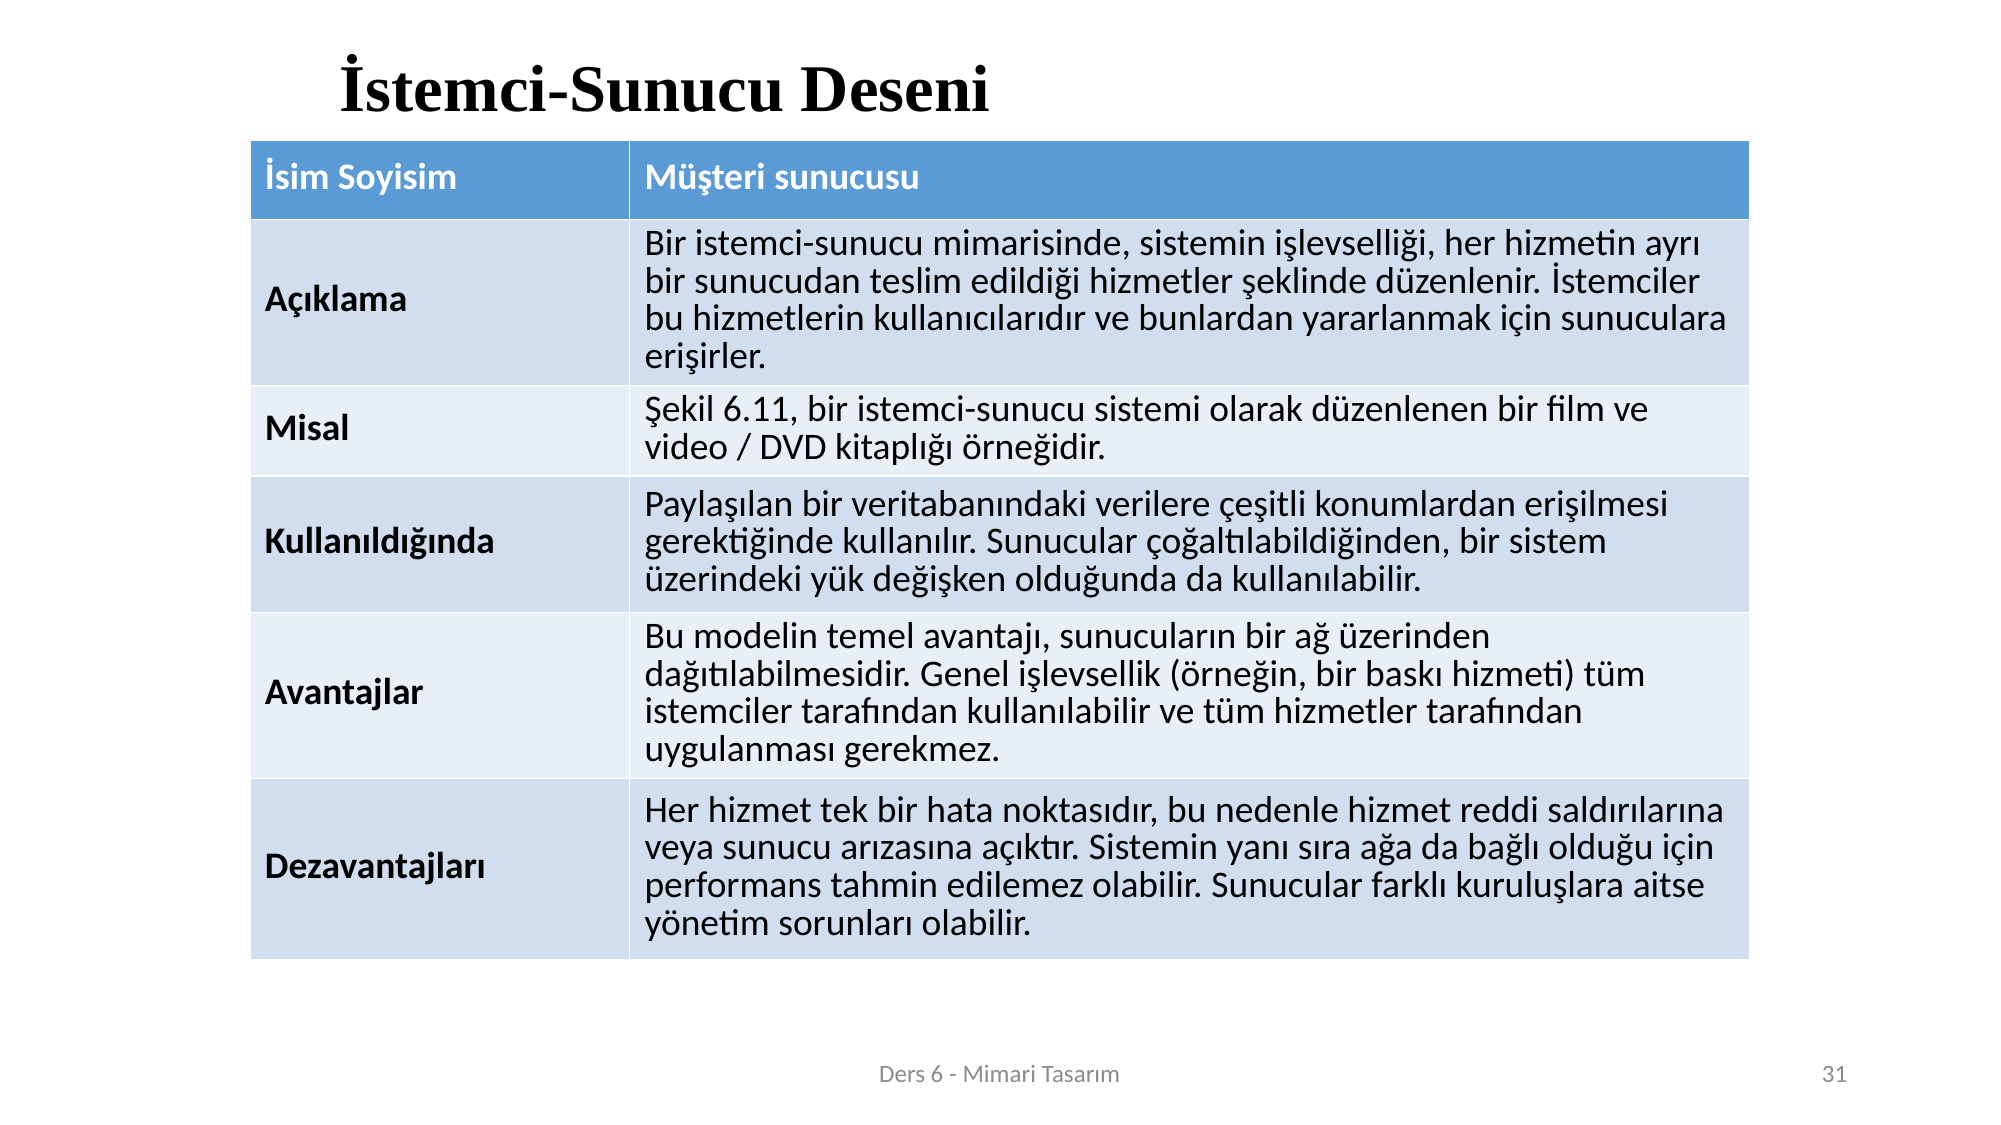

# İstemci-Sunucu Deseni
| İsim Soyisim | Müşteri sunucusu |
| --- | --- |
| Açıklama | Bir istemci-sunucu mimarisinde, sistemin işlevselliği, her hizmetin ayrı bir sunucudan teslim edildiği hizmetler şeklinde düzenlenir. İstemciler bu hizmetlerin kullanıcılarıdır ve bunlardan yararlanmak için sunuculara erişirler. |
| Misal | Şekil 6.11, bir istemci-sunucu sistemi olarak düzenlenen bir film ve video / DVD kitaplığı örneğidir. |
| Kullanıldığında | Paylaşılan bir veritabanındaki verilere çeşitli konumlardan erişilmesi gerektiğinde kullanılır. Sunucular çoğaltılabildiğinden, bir sistem üzerindeki yük değişken olduğunda da kullanılabilir. |
| Avantajlar | Bu modelin temel avantajı, sunucuların bir ağ üzerinden dağıtılabilmesidir. Genel işlevsellik (örneğin, bir baskı hizmeti) tüm istemciler tarafından kullanılabilir ve tüm hizmetler tarafından uygulanması gerekmez. |
| Dezavantajları | Her hizmet tek bir hata noktasıdır, bu nedenle hizmet reddi saldırılarına veya sunucu arızasına açıktır. Sistemin yanı sıra ağa da bağlı olduğu için performans tahmin edilemez olabilir. Sunucular farklı kuruluşlara aitse yönetim sorunları olabilir. |
Ders 6 - Mimari Tasarım
31